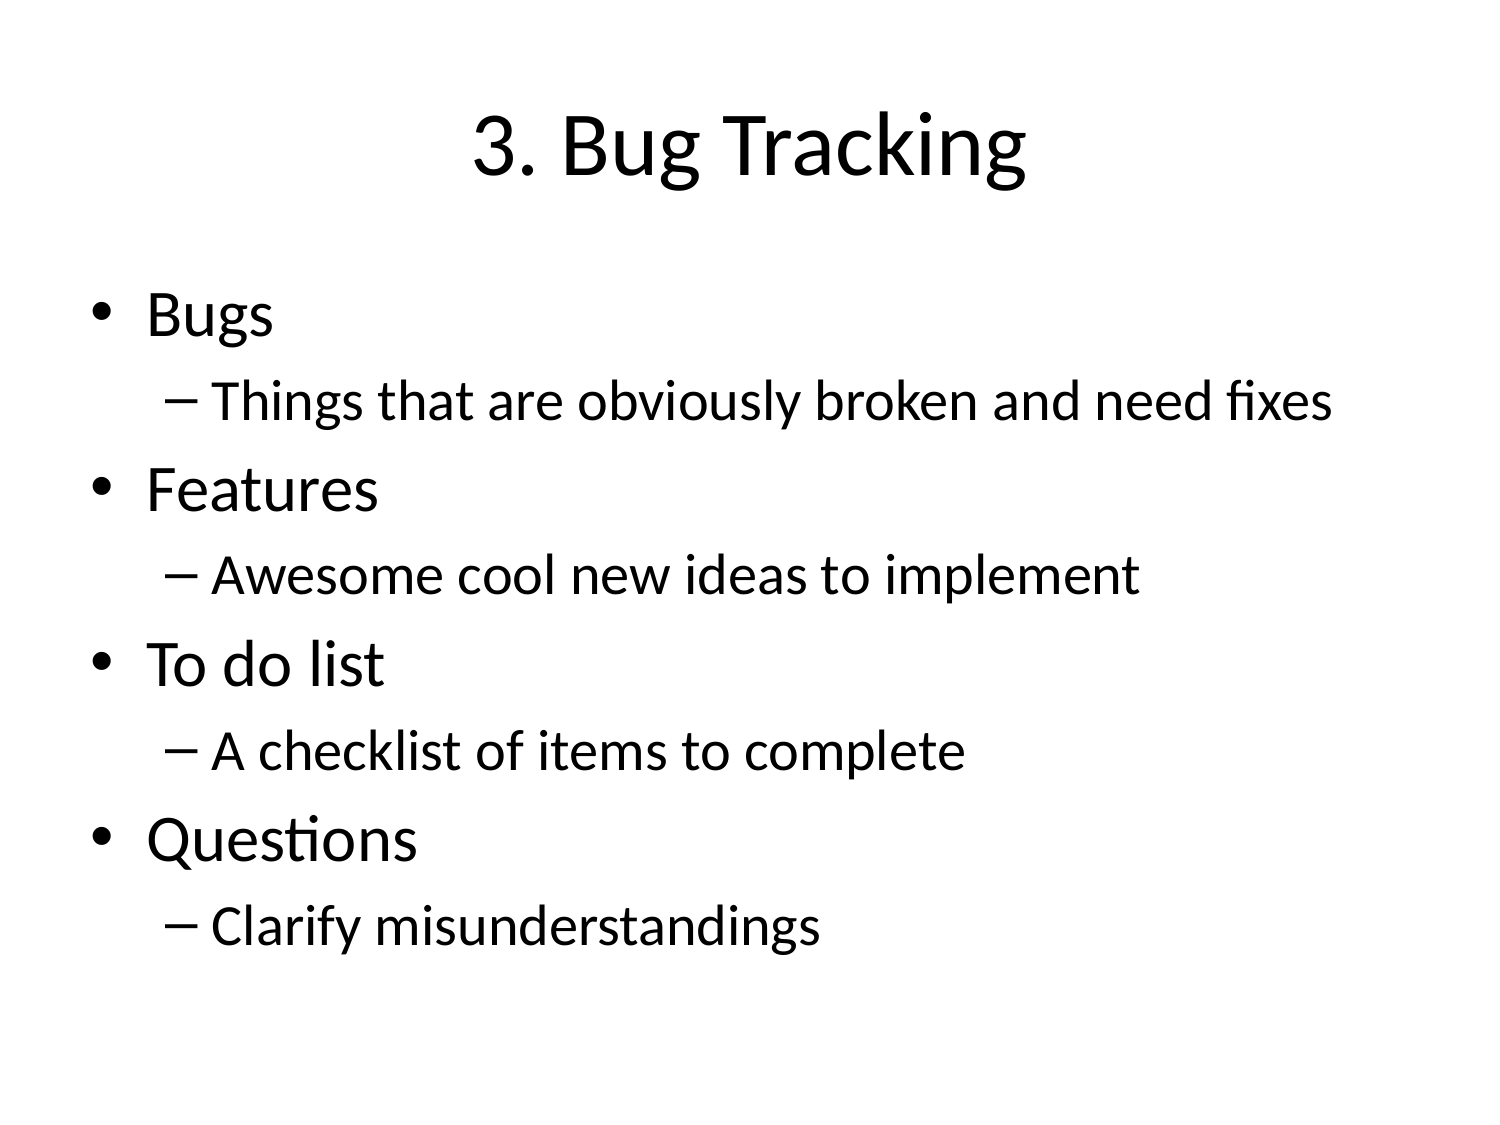

# 3. Bug Tracking
Bugs
Things that are obviously broken and need fixes
Features
Awesome cool new ideas to implement
To do list
A checklist of items to complete
Questions
Clarify misunderstandings